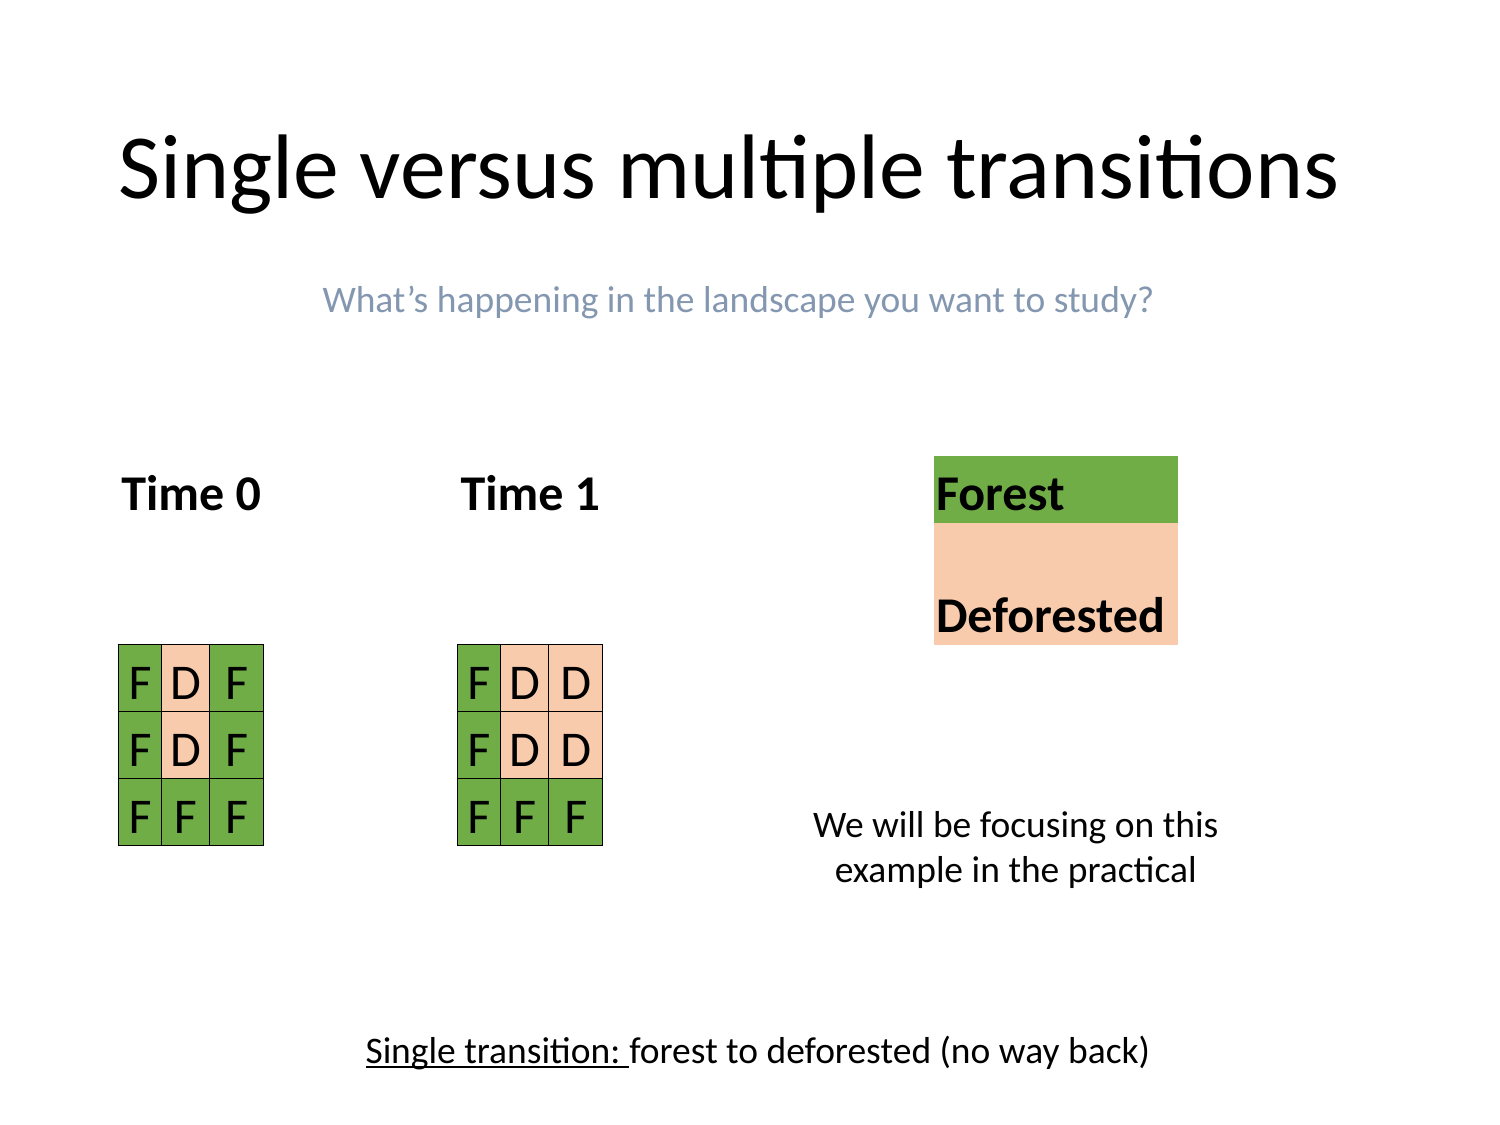

# Single versus multiple transitions
What’s happening in the landscape you want to study?
| Time 0 |  |  |  | Time 1 |  |  |  |  |  |  | Forest |  |
| --- | --- | --- | --- | --- | --- | --- | --- | --- | --- | --- | --- | --- |
|  |  |  |  |  |  |  |  |  |  |  | Deforested |  |
| F | D | F |  | F | D | D |  |  |  |  |  |  |
| F | D | F |  | F | D | D |  |  |  |  |  |  |
| F | F | F |  | F | F | F |  |  |  |  |  |  |
We will be focusing on this example in the practical
Single transition: forest to deforested (no way back)